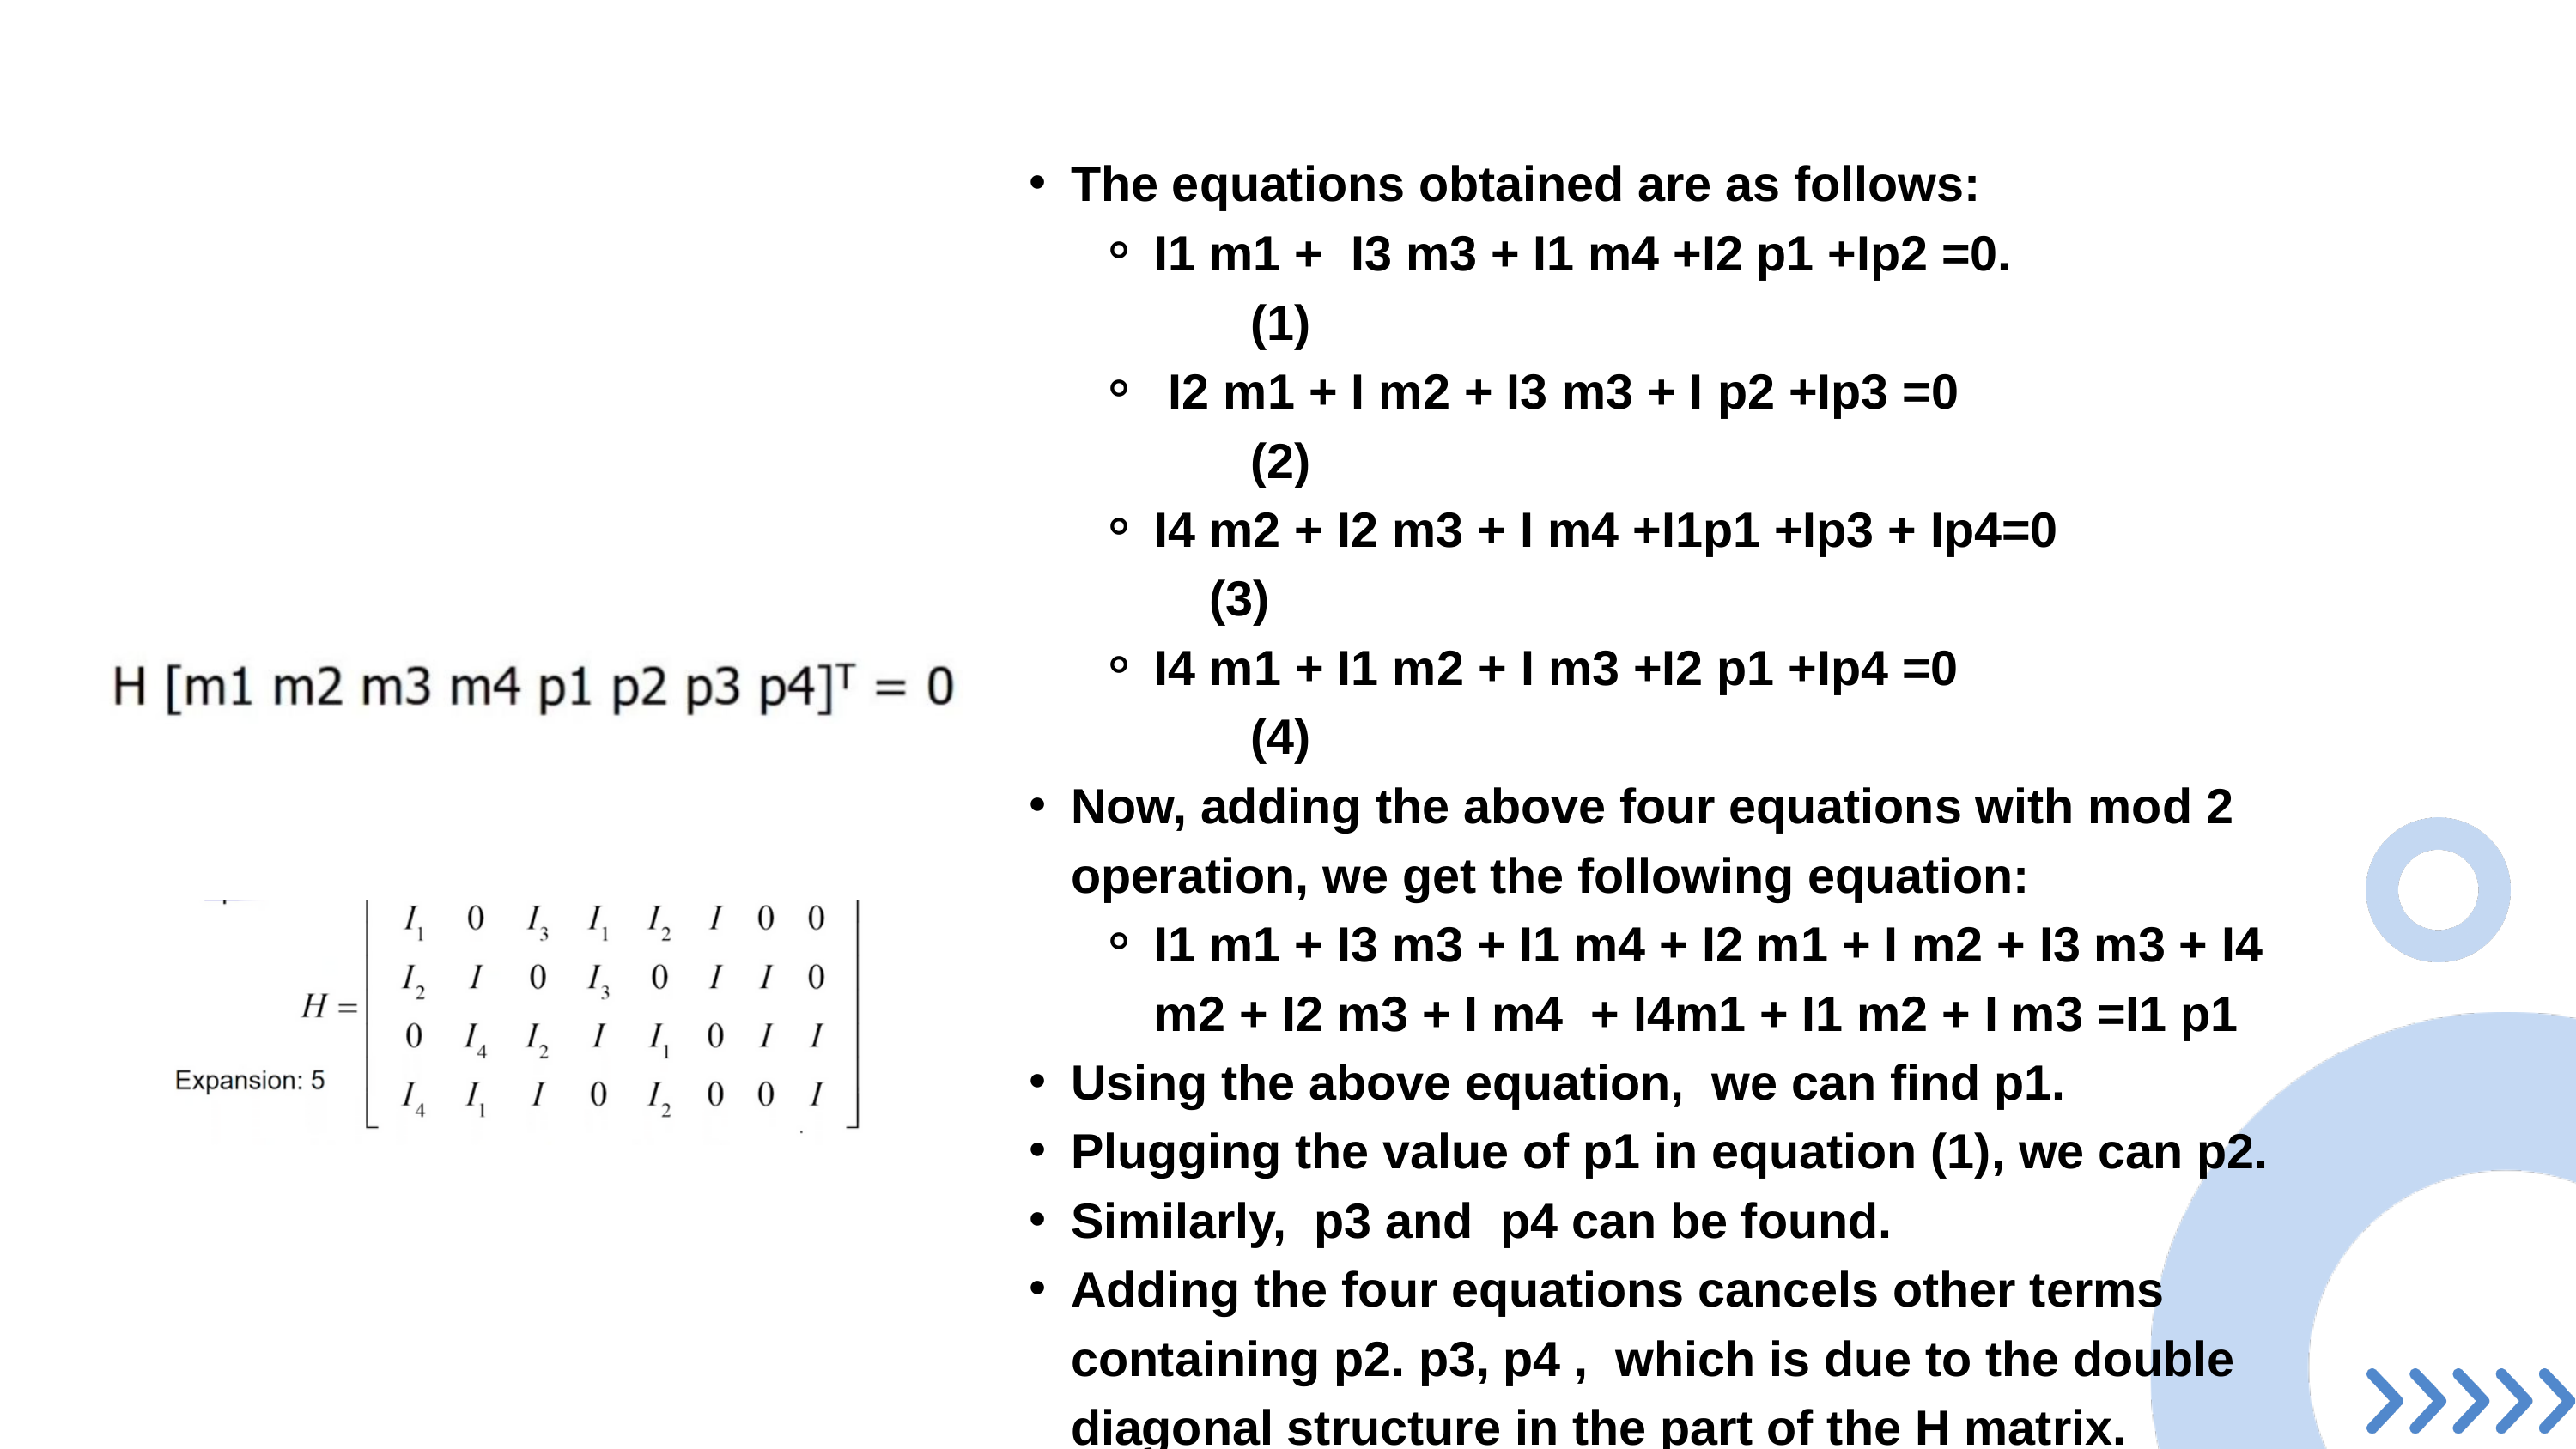

The equations obtained are as follows:
I1 m1 +  I3 m3 + I1 m4 +I2 p1 +Ip2 =0.                               (1)
 I2 m1 + I m2 + I3 m3 + I p2 +Ip3 =0                                   (2)
I4 m2 + I2 m3 + I m4 +I1p1 +Ip3 + Ip4=0                         (3)
I4 m1 + I1 m2 + I m3 +I2 p1 +Ip4 =0                                   (4)
Now, adding the above four equations with mod 2 operation, we get the following equation:
I1 m1 + I3 m3 + I1 m4 + I2 m1 + I m2 + I3 m3 + I4 m2 + I2 m3 + I m4  + I4m1 + I1 m2 + I m3 =I1 p1
Using the above equation,  we can find p1.
Plugging the value of p1 in equation (1), we can p2.
Similarly,  p3 and  p4 can be found.
Adding the four equations cancels other terms containing p2. p3, p4 ,  which is due to the double diagonal structure in the part of the H matrix.